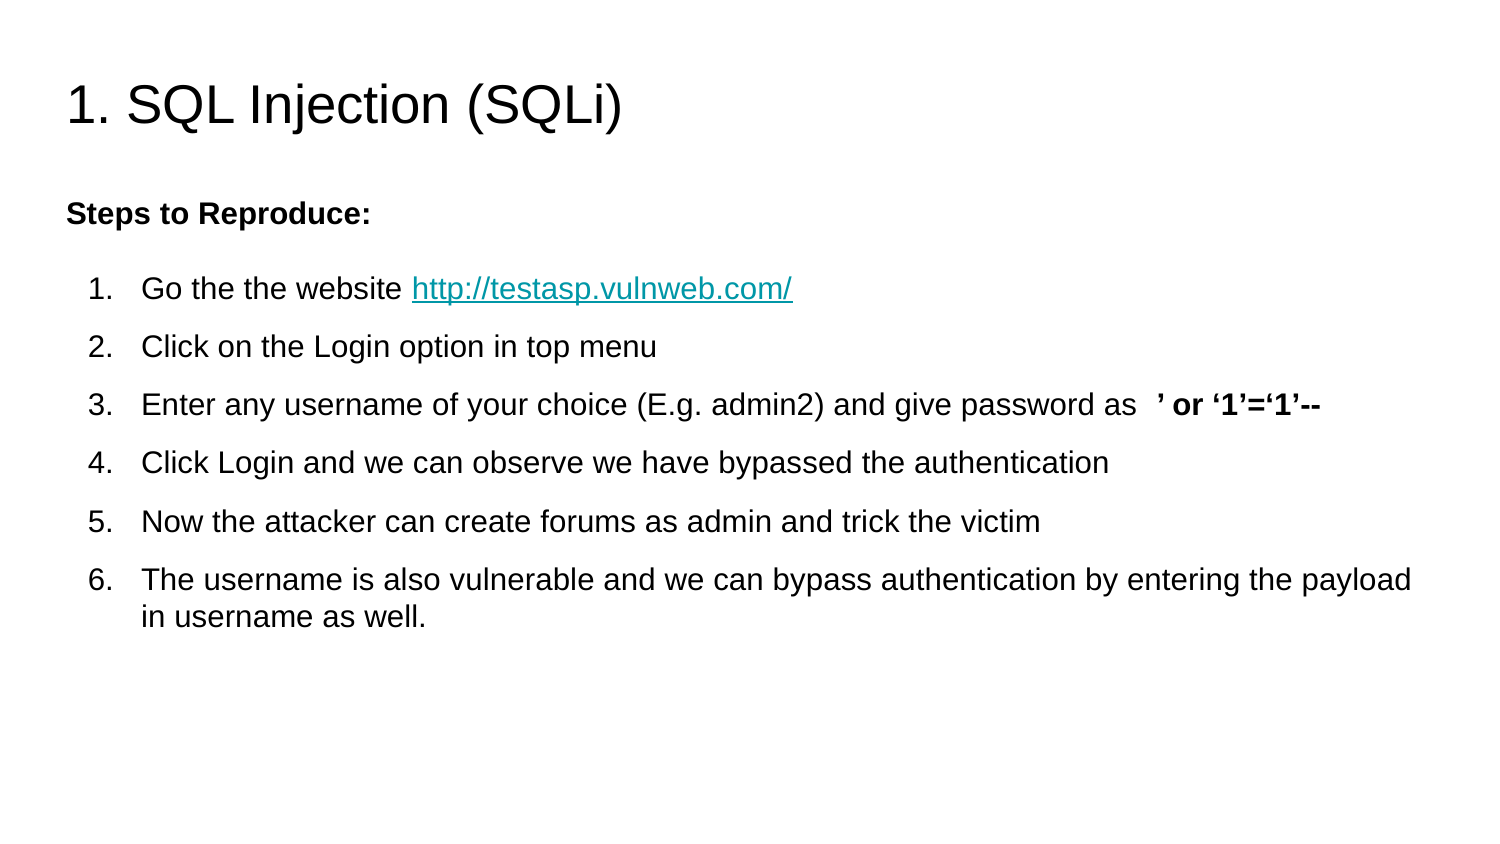

# 1. SQL Injection (SQLi)
Steps to Reproduce:

Go the the website http://testasp.vulnweb.com/
Click on the Login option in top menu
Enter any username of your choice (E.g. admin2) and give password as  ’ or ‘1’=‘1’--
Click Login and we can observe we have bypassed the authentication
Now the attacker can create forums as admin and trick the victim
The username is also vulnerable and we can bypass authentication by entering the payload in username as well.